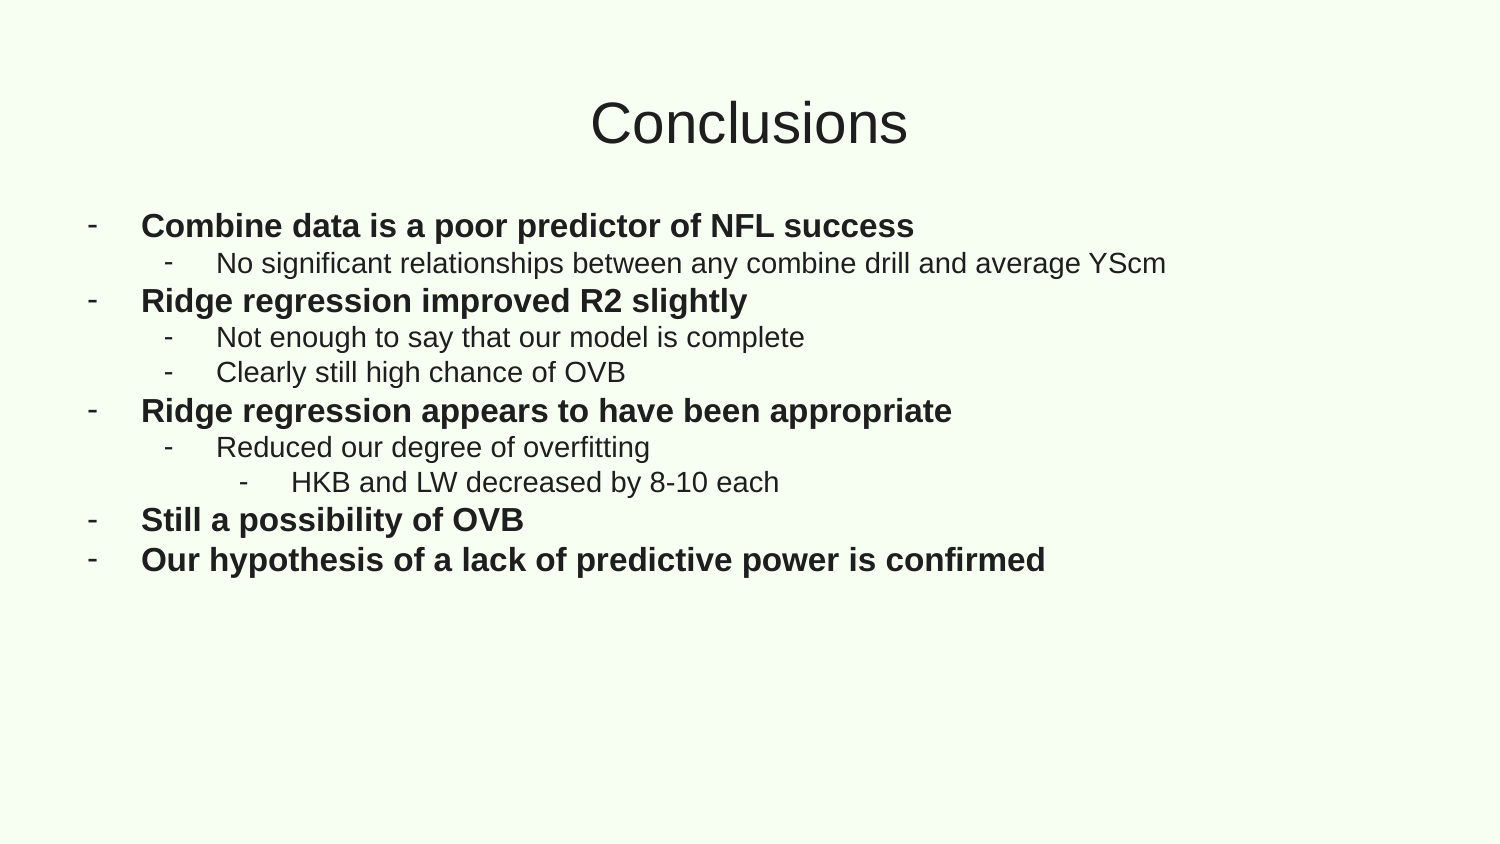

# Conclusions
Combine data is a poor predictor of NFL success
No significant relationships between any combine drill and average YScm
Ridge regression improved R2 slightly
Not enough to say that our model is complete
Clearly still high chance of OVB
Ridge regression appears to have been appropriate
Reduced our degree of overfitting
HKB and LW decreased by 8-10 each
Still a possibility of OVB
Our hypothesis of a lack of predictive power is confirmed